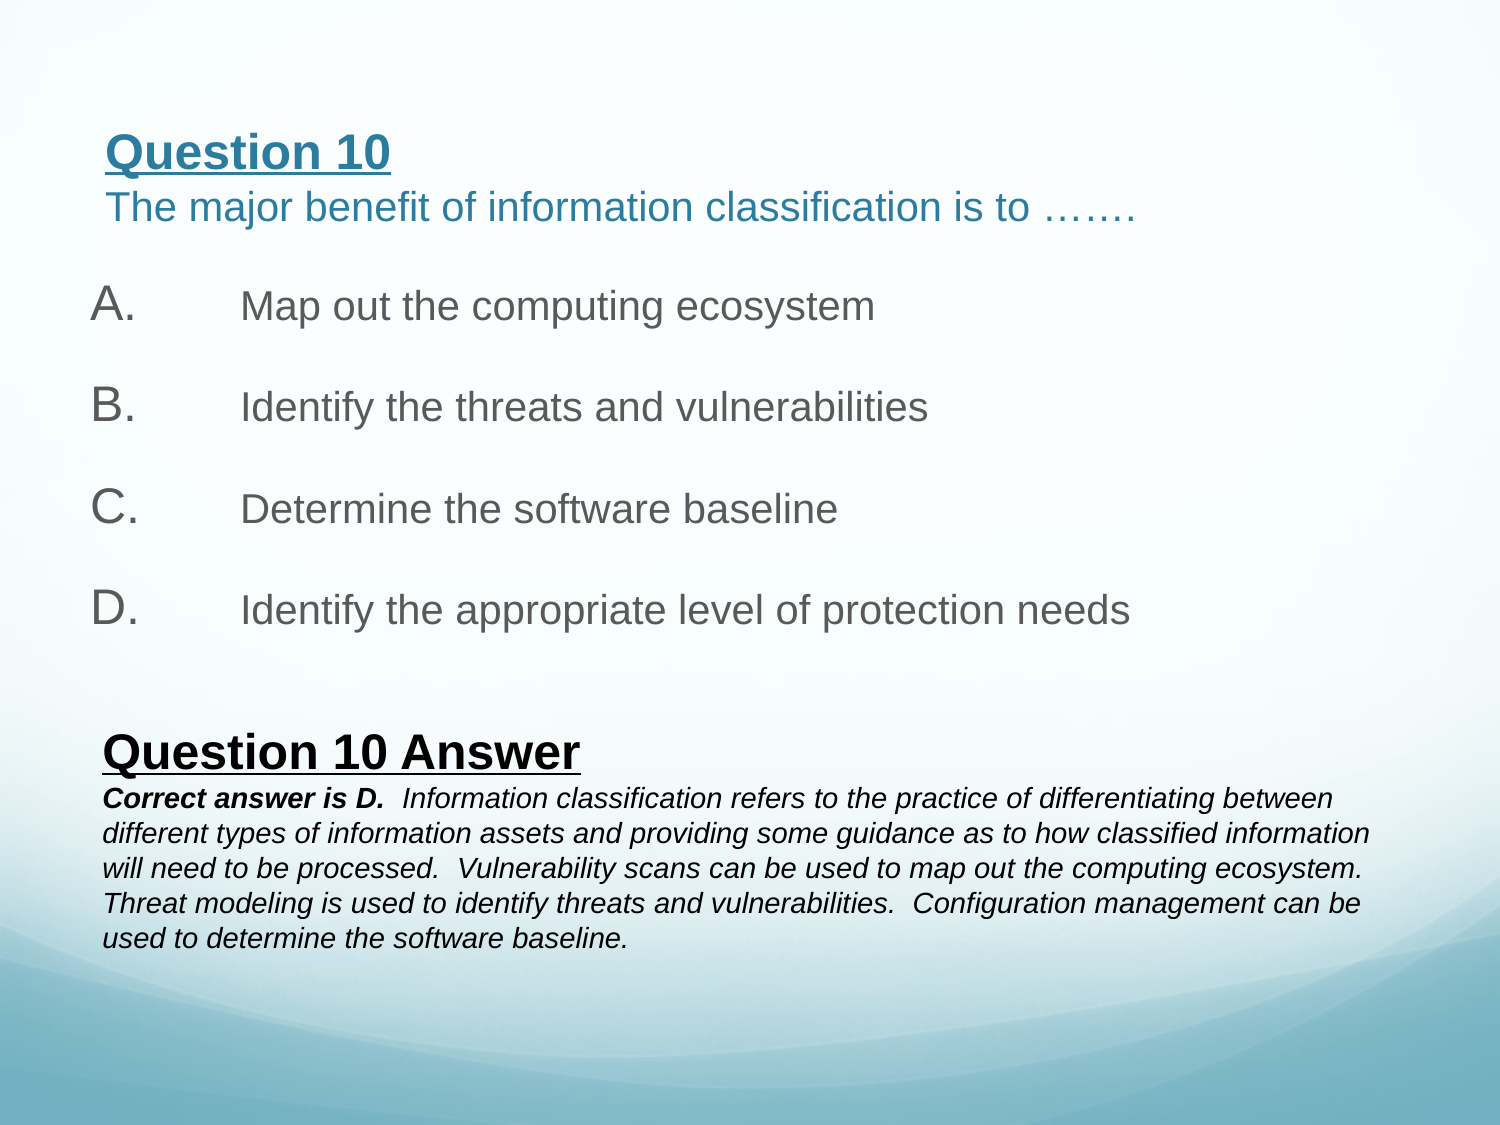

# Question 10 The major benefit of information classification is to …….
A.	Map out the computing ecosystem
B.	Identify the threats and vulnerabilities
C.	Determine the software baseline
D.	Identify the appropriate level of protection needs

Question 10 Answer
Correct answer is D.  Information classification refers to the practice of differentiating between different types of information assets and providing some guidance as to how classified information will need to be processed.  Vulnerability scans can be used to map out the computing ecosystem.  Threat modeling is used to identify threats and vulnerabilities.  Configuration management can be used to determine the software baseline.